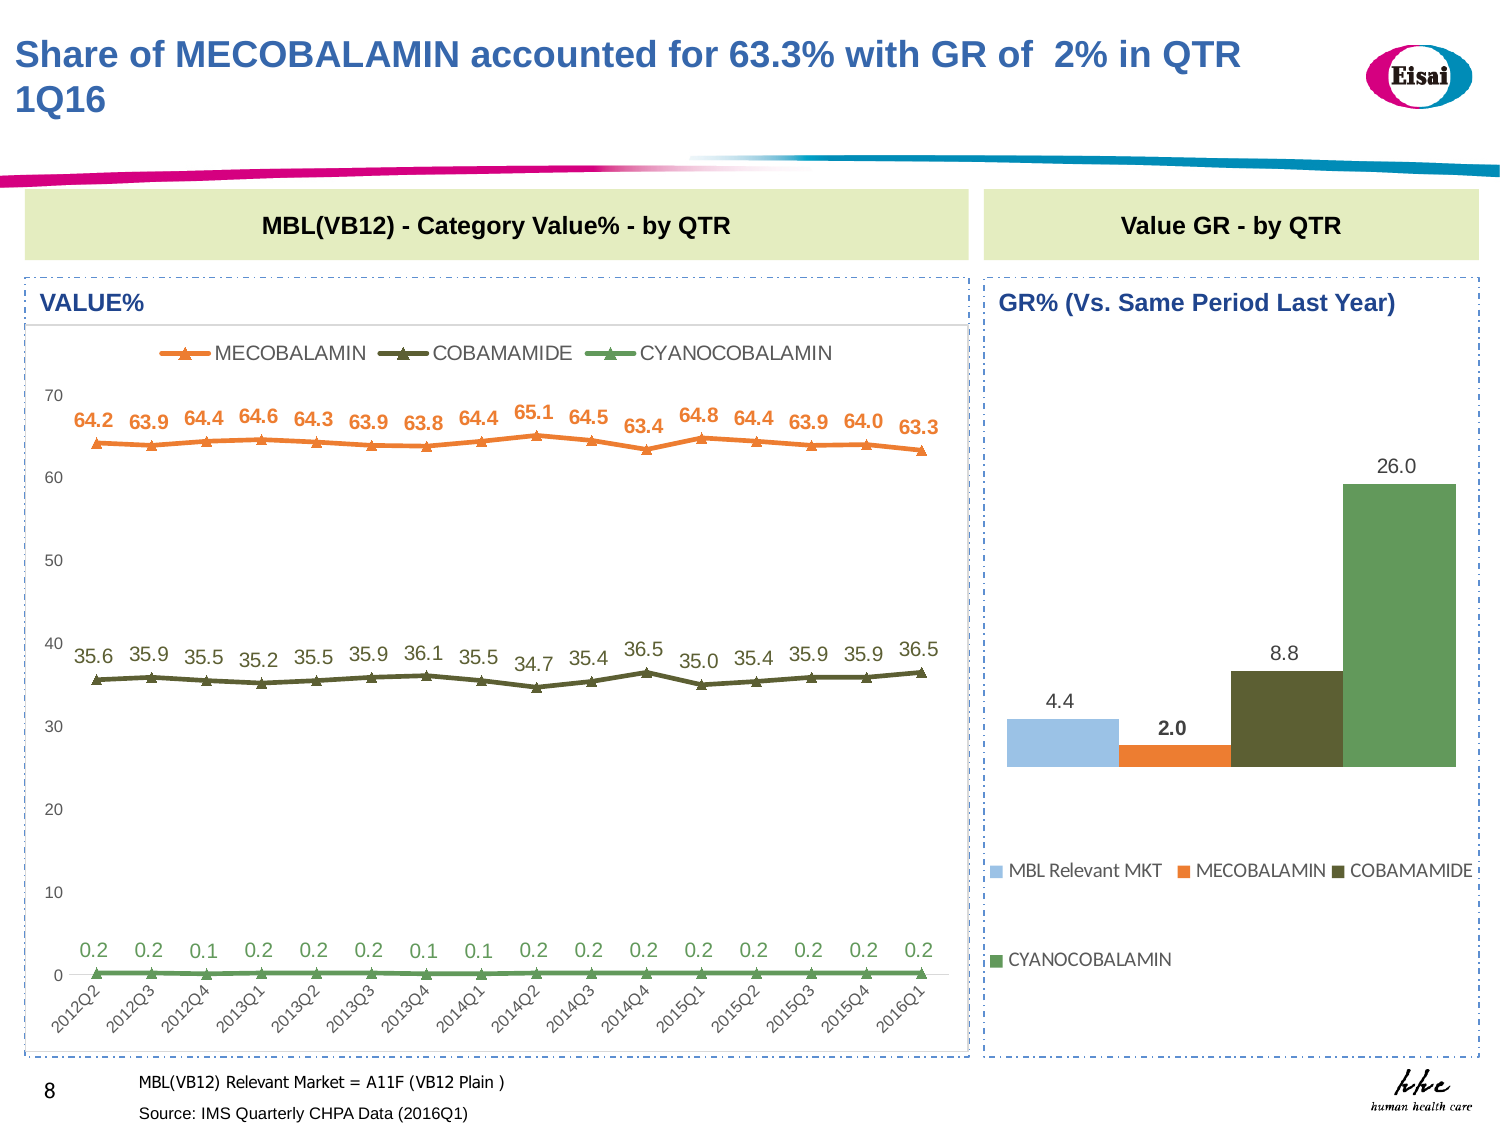

Share of MECOBALAMIN accounted for 63.3% with GR of  2% in QTR 1Q16
MBL(VB12) - Category Value% - by QTR
Value GR - by QTR

VALUE%
GR% (Vs. Same Period Last Year)

### Chart

| Category | MECOBALAMIN | COBAMAMIDE | CYANOCOBALAMIN |
|---|---|---|---|
| 2012Q2 | 64.2 | 35.6 | 0.2 |
| 2012Q3 | 63.9 | 35.9 | 0.2 |
| 2012Q4 | 64.4 | 35.5 | 0.1 |
| 2013Q1 | 64.6 | 35.2 | 0.2 |
| 2013Q2 | 64.3 | 35.5 | 0.2 |
| 2013Q3 | 63.9 | 35.9 | 0.2 |
| 2013Q4 | 63.8 | 36.1 | 0.1 |
| 2014Q1 | 64.4 | 35.5 | 0.1 |
| 2014Q2 | 65.1 | 34.7 | 0.2 |
| 2014Q3 | 64.5 | 35.4 | 0.2 |
| 2014Q4 | 63.4 | 36.5 | 0.2 |
| 2015Q1 | 64.8 | 35.0 | 0.2 |
| 2015Q2 | 64.4 | 35.4 | 0.2 |
| 2015Q3 | 63.9 | 35.9 | 0.2 |
| 2015Q4 | 64.0 | 35.9 | 0.2 |
| 2016Q1 | 63.3 | 36.5 | 0.2 |

### Chart

| Category |  |  |  |  |
|---|---|---|---|---|
MBL(VB12) Relevant Market = A11F (VB12 Plain )
8
Source: IMS Quarterly CHPA Data (2016Q1)